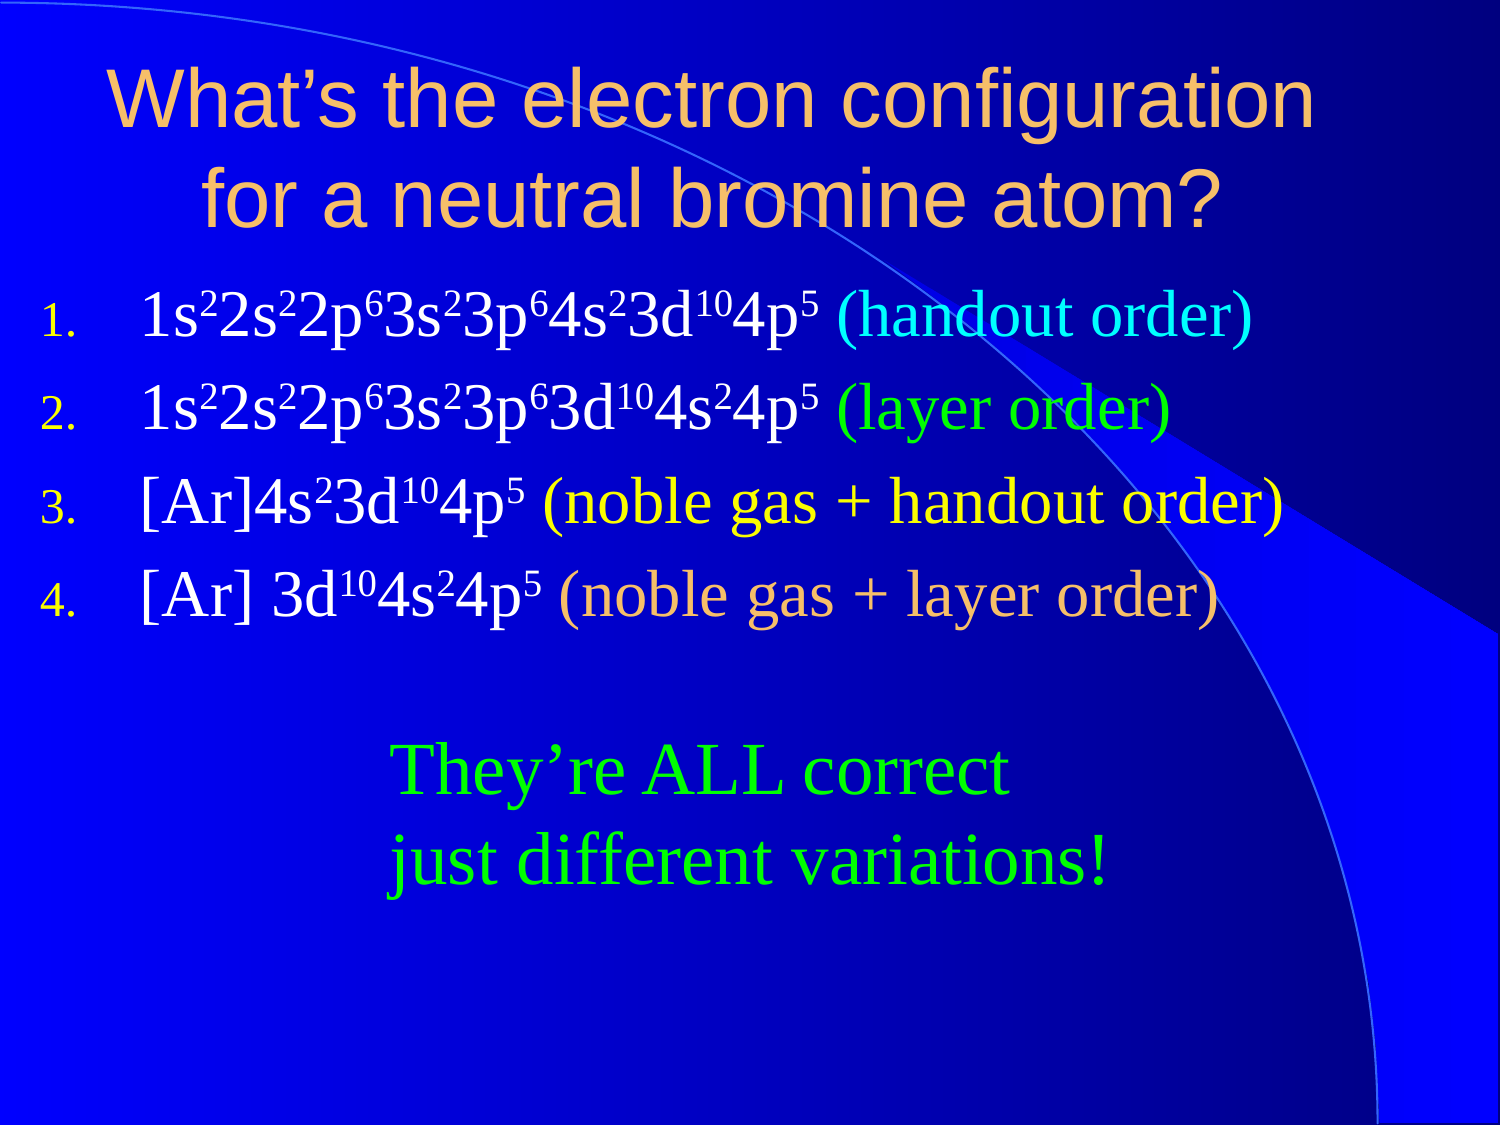

What’s the electron configuration for a neutral bromine atom?
1s22s22p63s23p64s23d104p5 (handout order)
1s22s22p63s23p63d104s24p5 (layer order)
[Ar]4s23d104p5 (noble gas + handout order)
[Ar] 3d104s24p5 (noble gas + layer order)
They’re ALL correct just different variations!